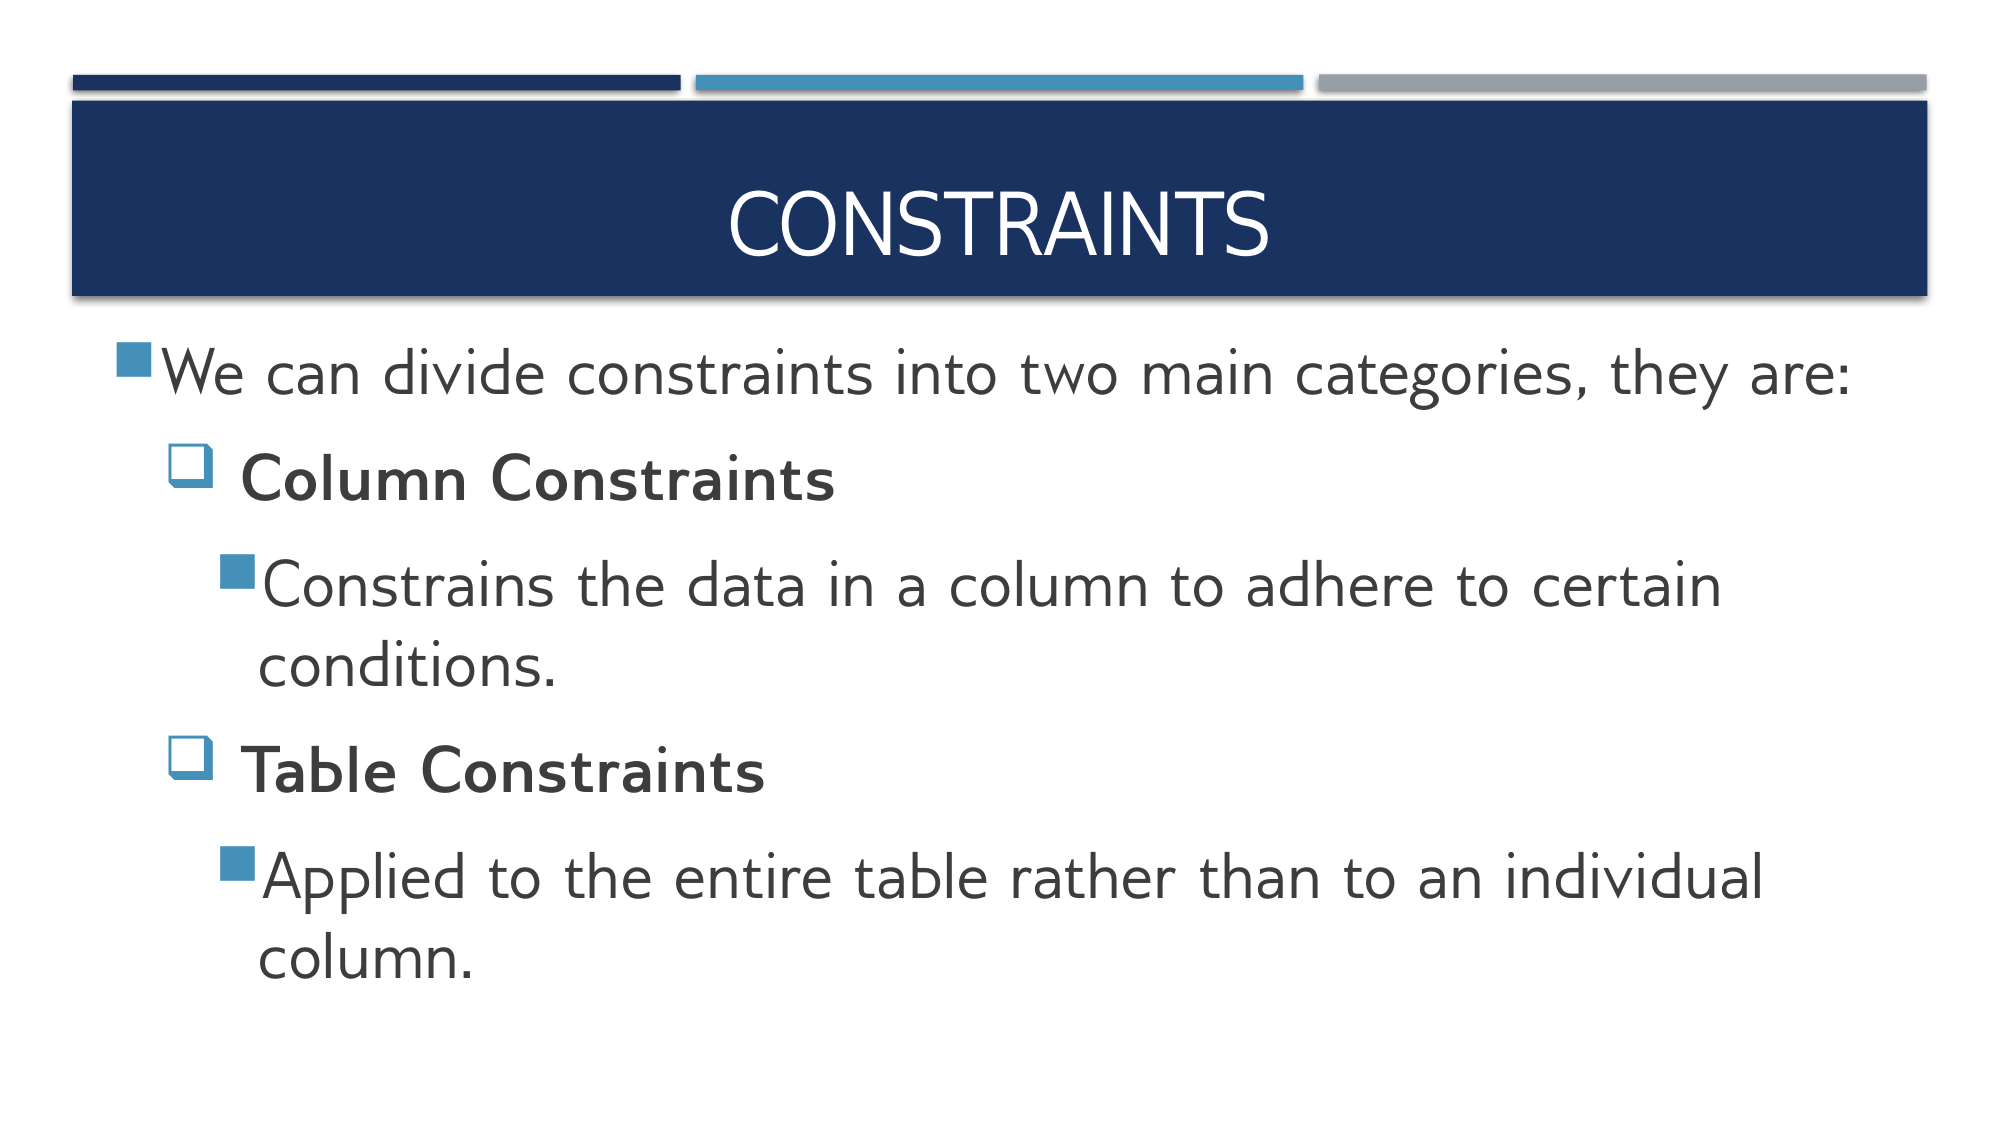

# Constraints
We can divide constraints into two main categories, they are:
 Column Constraints
Constrains the data in a column to adhere to certain conditions.
 Table Constraints
Applied to the entire table rather than to an individual column.